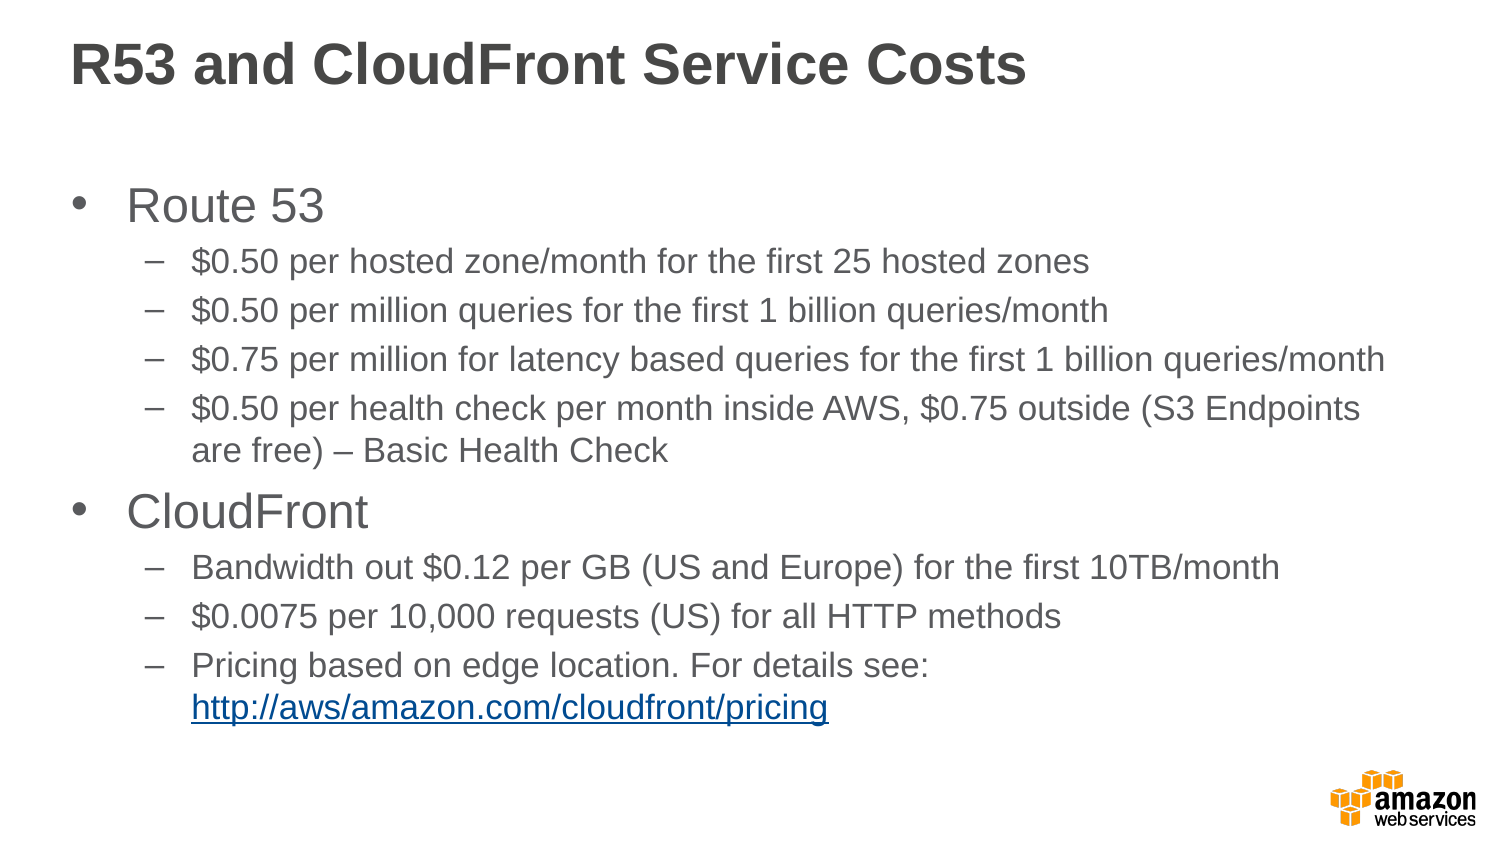

# R53 and CloudFront Service Costs
Route 53
$0.50 per hosted zone/month for the first 25 hosted zones
$0.50 per million queries for the first 1 billion queries/month
$0.75 per million for latency based queries for the first 1 billion queries/month
$0.50 per health check per month inside AWS, $0.75 outside (S3 Endpoints are free) – Basic Health Check
CloudFront
Bandwidth out $0.12 per GB (US and Europe) for the first 10TB/month
$0.0075 per 10,000 requests (US) for all HTTP methods
Pricing based on edge location. For details see: http://aws/amazon.com/cloudfront/pricing